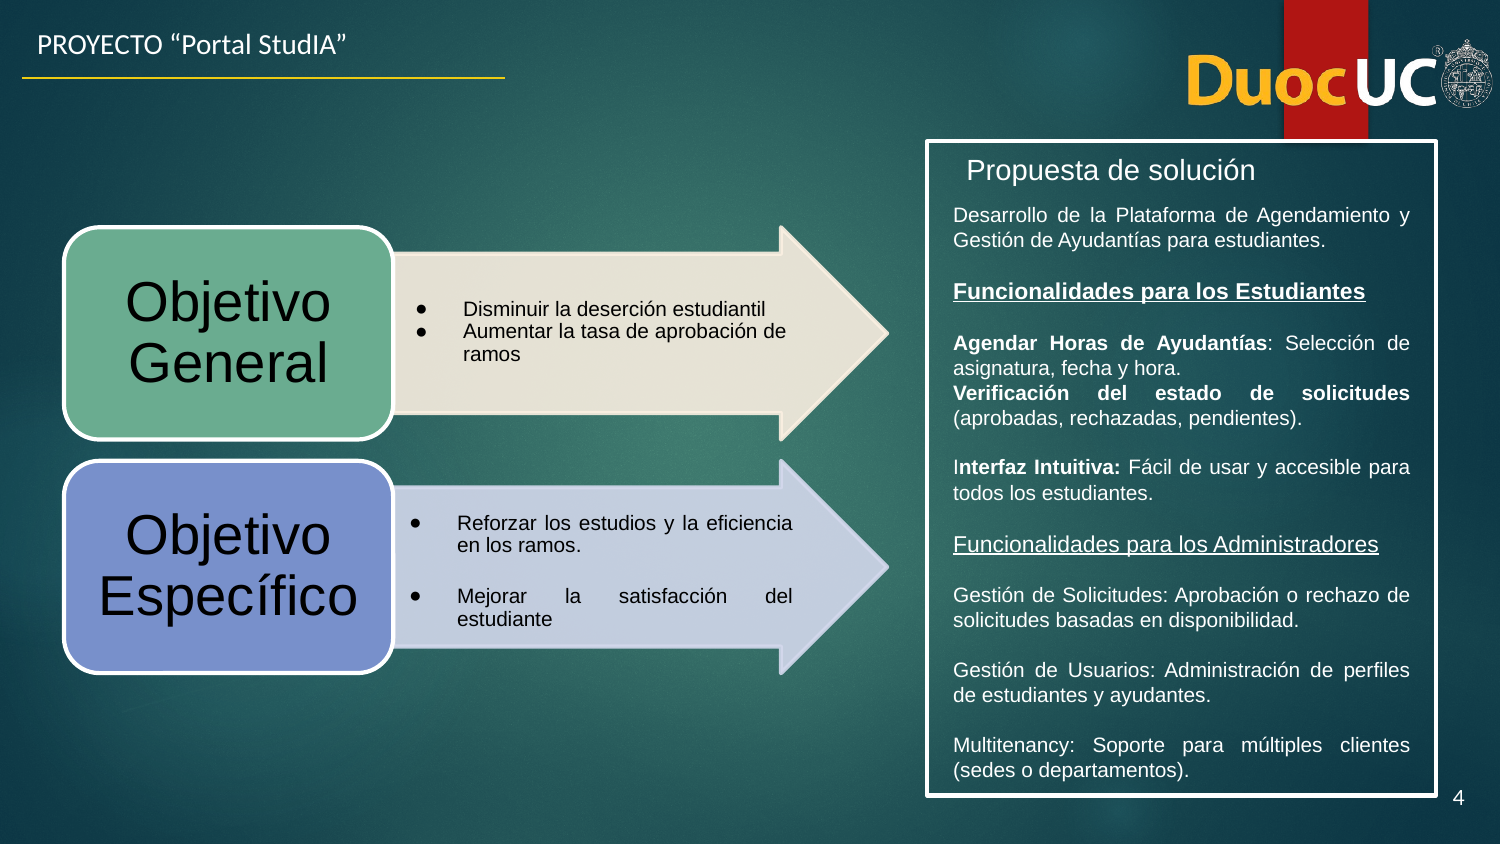

PROYECTO “Portal StudIA”

Propuesta de solución
Desarrollo de la Plataforma de Agendamiento y Gestión de Ayudantías para estudiantes.

Funcionalidades para los Estudiantes

Agendar Horas de Ayudantías: Selección de asignatura, fecha y hora.
Verificación del estado de solicitudes (aprobadas, rechazadas, pendientes).

Interfaz Intuitiva: Fácil de usar y accesible para todos los estudiantes.

Funcionalidades para los Administradores

Gestión de Solicitudes: Aprobación o rechazo de solicitudes basadas en disponibilidad.

Gestión de Usuarios: Administración de perfiles de estudiantes y ayudantes.

Multitenancy: Soporte para múltiples clientes (sedes o departamentos).

Objetivo General

Disminuir la deserción estudiantil
Aumentar la tasa de aprobación de ramos

Objetivo Específico

Reforzar los estudios y la eficiencia en los ramos.

Mejorar la satisfacción del estudiante

4